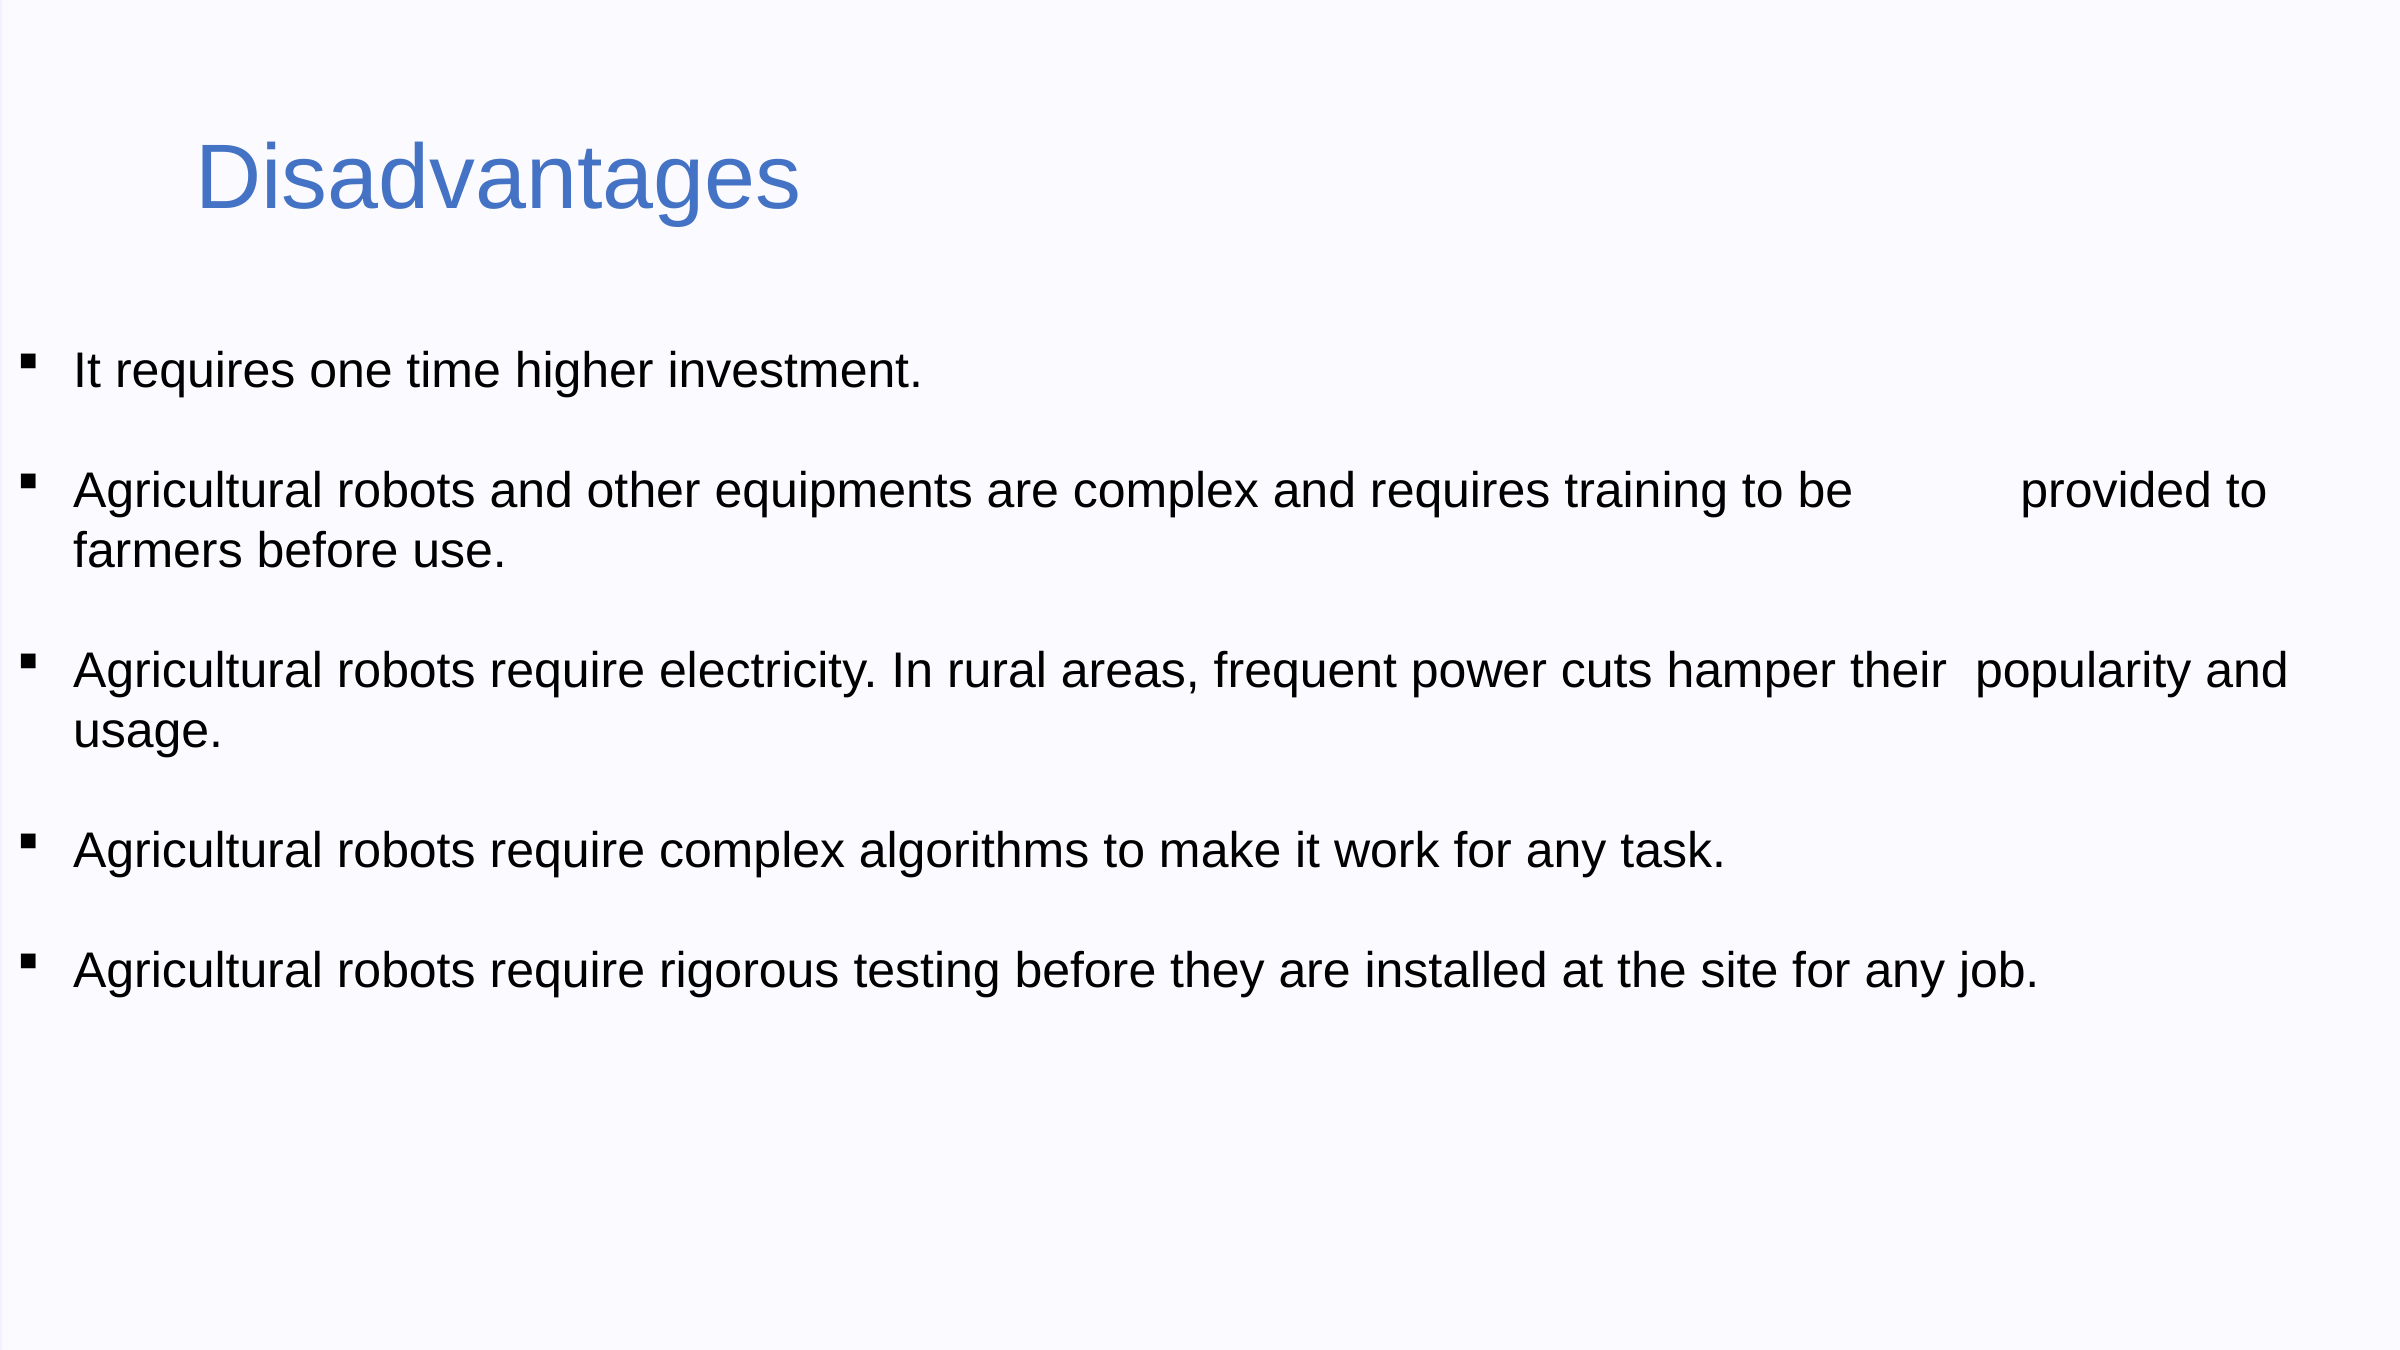

Disadvantages

It requires one time higher investment.

Agricultural robots and other equipments are complex and requires training to be            provided to farmers before use.

Agricultural robots require electricity. In rural areas, frequent power cuts hamper their  popularity and usage.

Agricultural robots require complex algorithms to make it work for any task.

Agricultural robots require rigorous testing before they are installed at the site for any job.